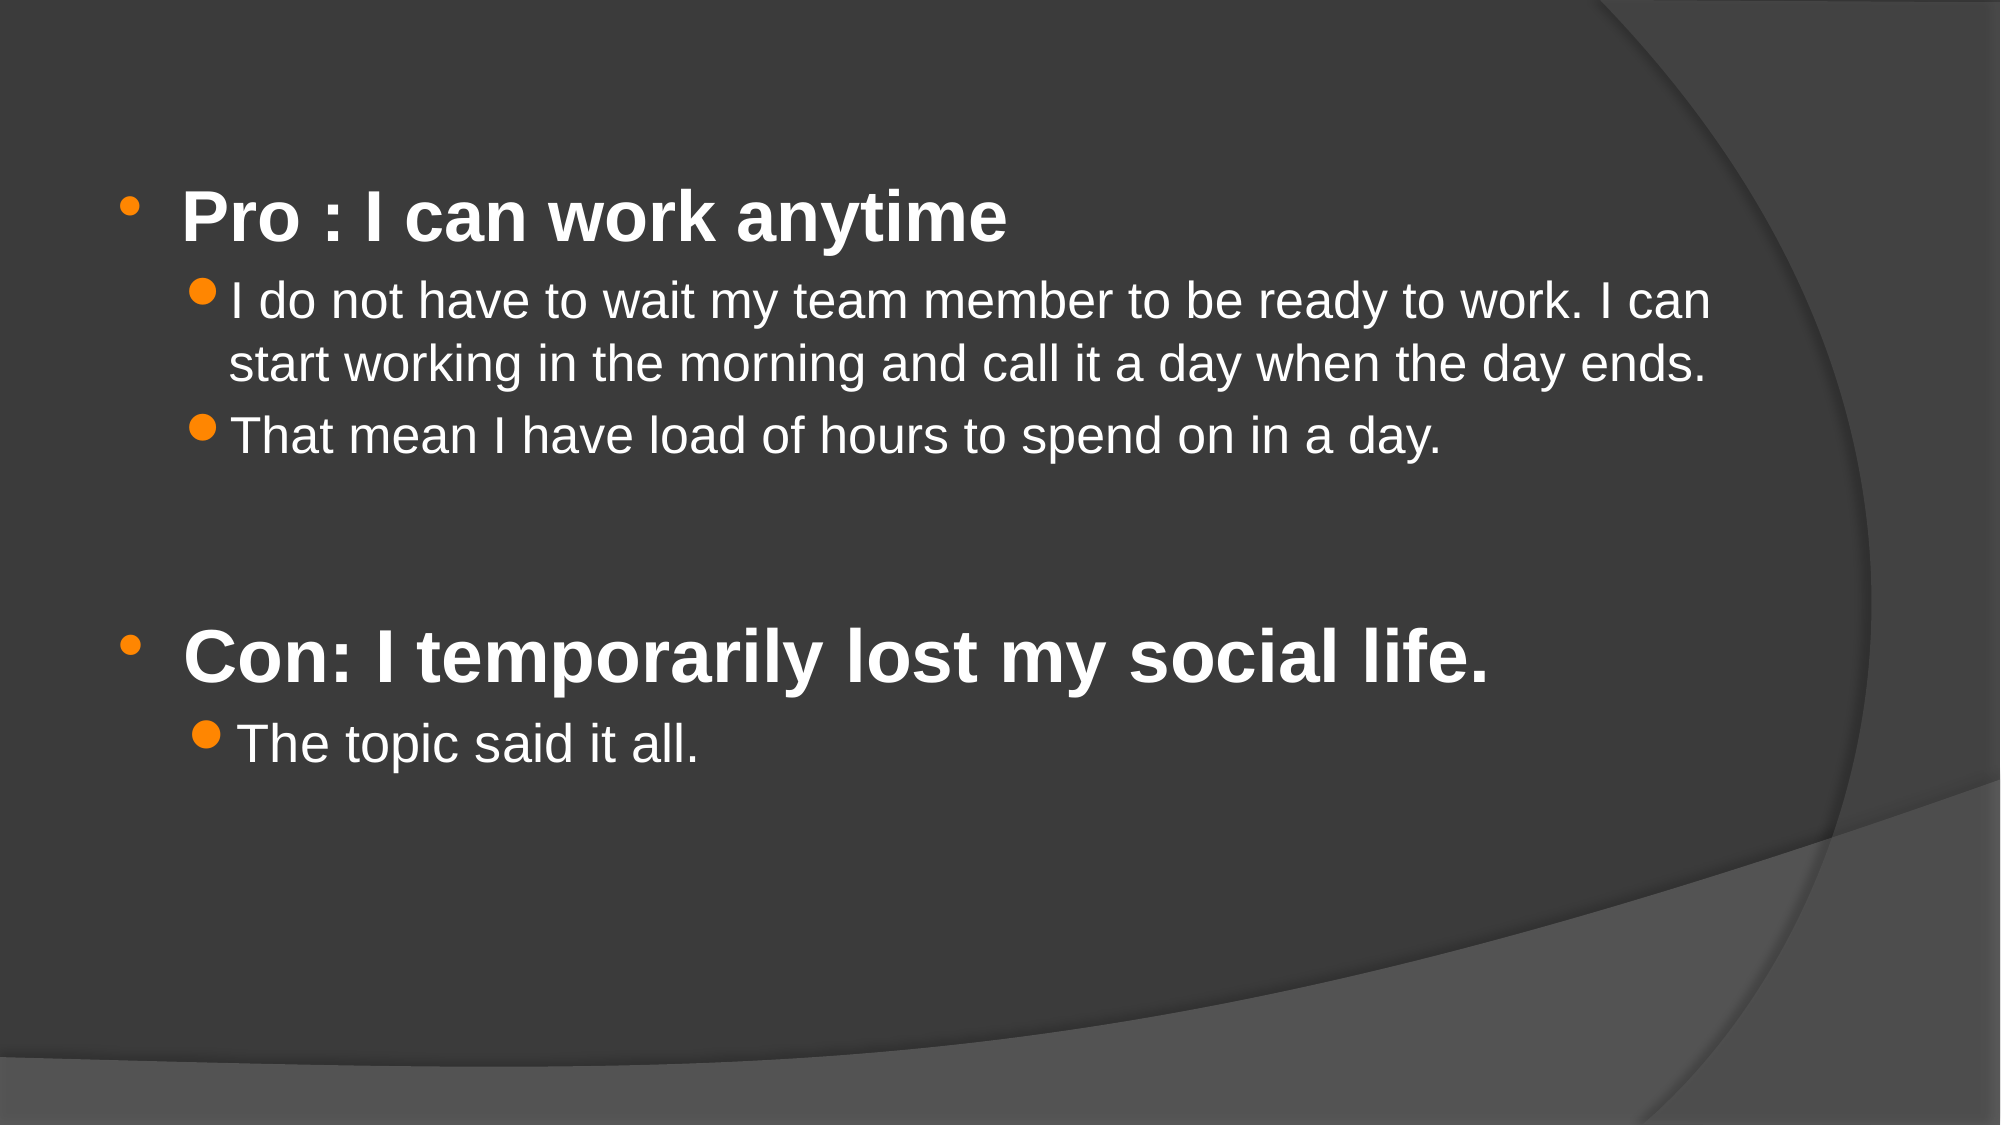

#
Pro : I can work anytime
I do not have to wait my team member to be ready to work. I can start working in the morning and call it a day when the day ends.
That mean I have load of hours to spend on in a day.
Con: I temporarily lost my social life.
The topic said it all.